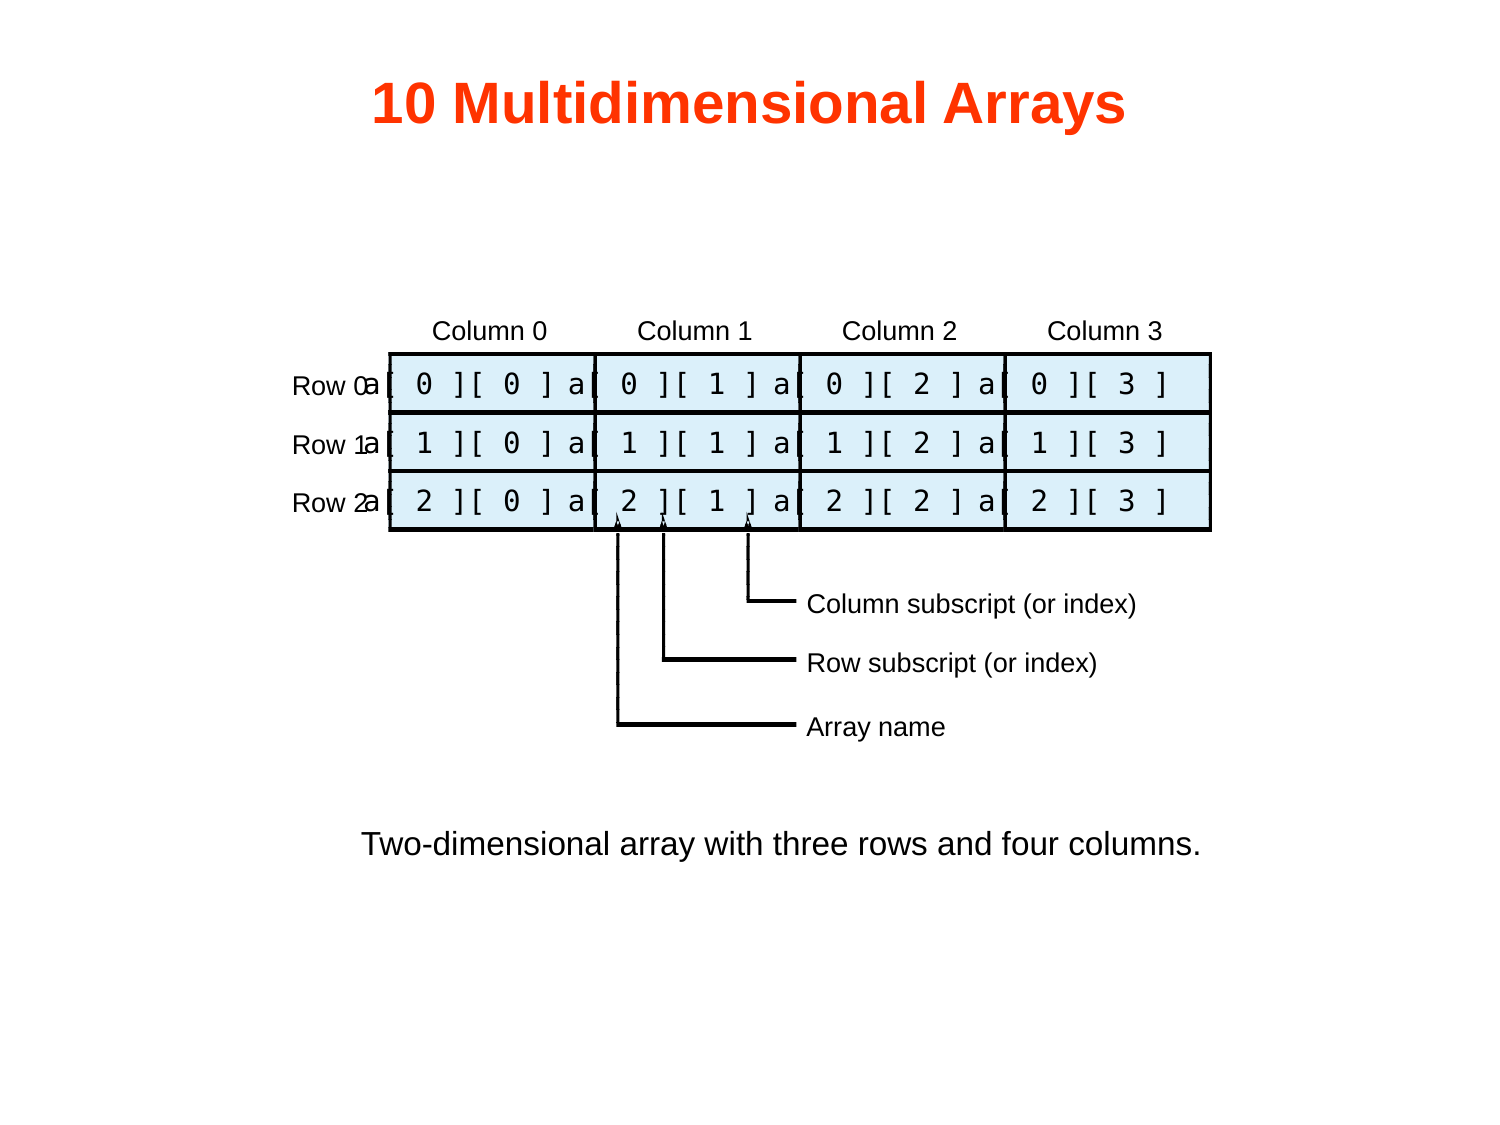

50
# 10 Multidimensional Arrays
Column 0
Column 1
Column 2
Column 3

a[ 0 ][ 0 ]
a[ 0 ][ 1 ]
a[ 0 ][ 2 ]
a[ 0 ][ 3 ]
Row 0

a[ 1 ][ 0 ]
a[ 1 ][ 1 ]
a[ 1 ][ 2 ]
a[ 1 ][ 3 ]
Row 1

a[ 2 ][ 0 ]
a[ 2 ][ 1 ]
a[ 2 ][ 2 ]
a[ 2 ][ 3 ]
Row 2

Column subscript (or index)

Row subscript (or index)

Array name

Two-dimensional array with three rows and four columns.